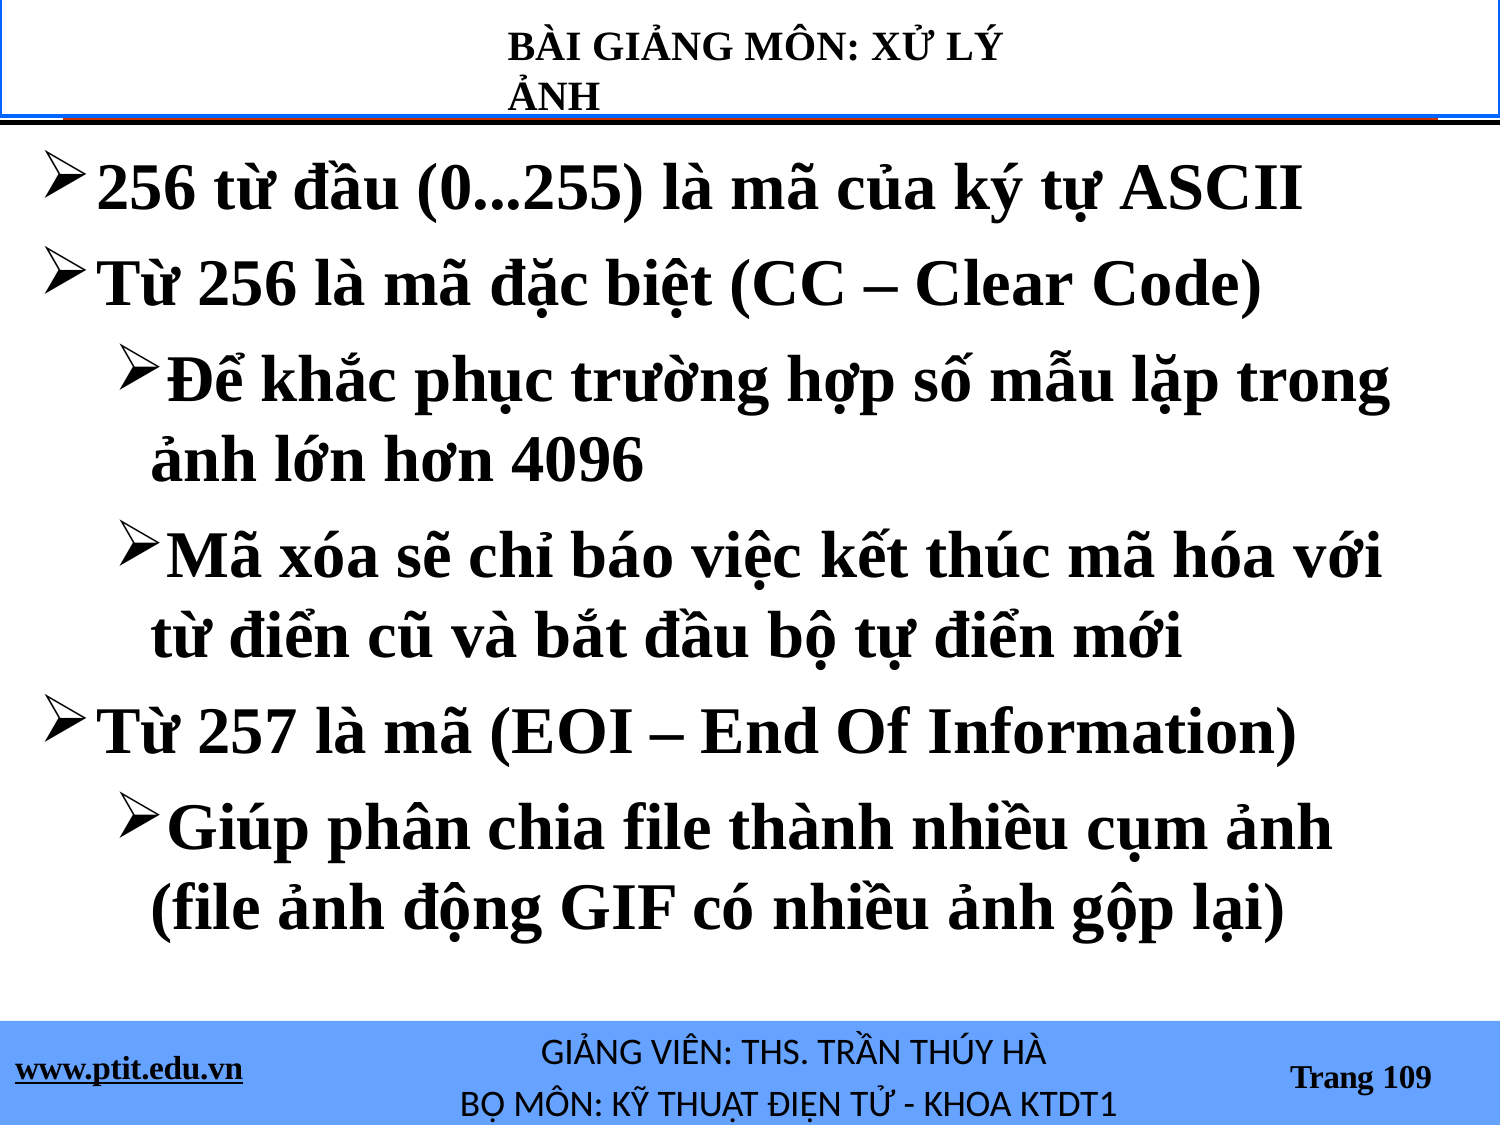

BÀI GIẢNG MÔN: XỬ LÝ ẢNH
256 từ đầu (0...255) là mã của ký tự ASCII
Từ 256 là mã đặc biệt (CC – Clear Code)
Để khắc phục trường hợp số mẫu lặp trong  ảnh lớn hơn 4096
Mã xóa sẽ chỉ báo việc kết thúc mã hóa với  từ điển cũ và bắt đầu bộ tự điển mới
Từ 257 là mã (EOI – End Of Information)
Giúp phân chia file thành nhiều cụm ảnh  (file ảnh động GIF có nhiều ảnh gộp lại)

GIẢNG VIÊN: THS. TRẦN THÚY HÀ
BỘ MÔN: KỸ THUẬT ĐIỆN TỬ - KHOA KTDT1
www.ptit.edu.vn
Trang 109